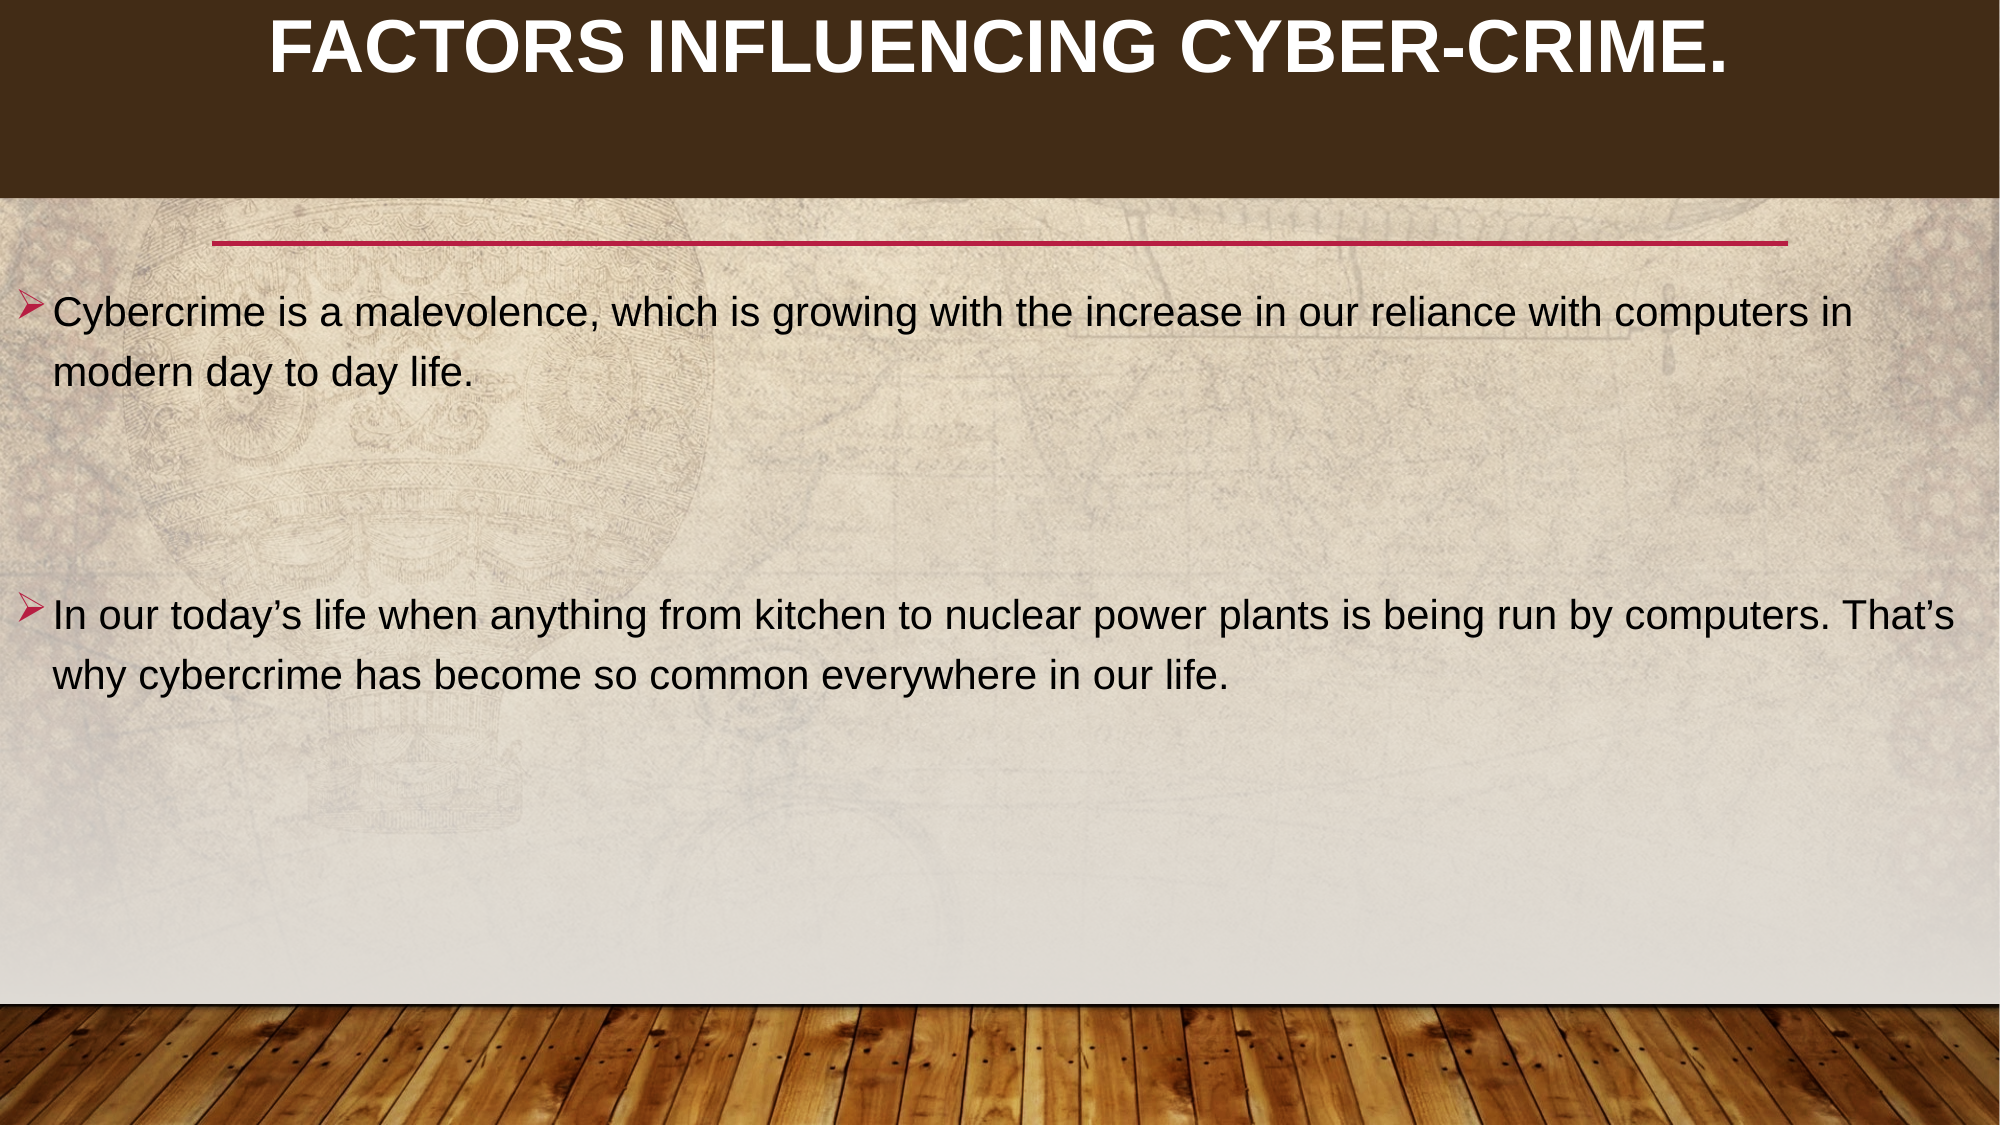

62
# FACTORS INFLUENCING CYBER-CRIME.
Cybercrime is a malevolence, which is growing with the increase in our reliance with computers in modern day to day life.

In our today’s life when anything from kitchen to nuclear power plants is being run by computers. That’s why cybercrime has become so common everywhere in our life.